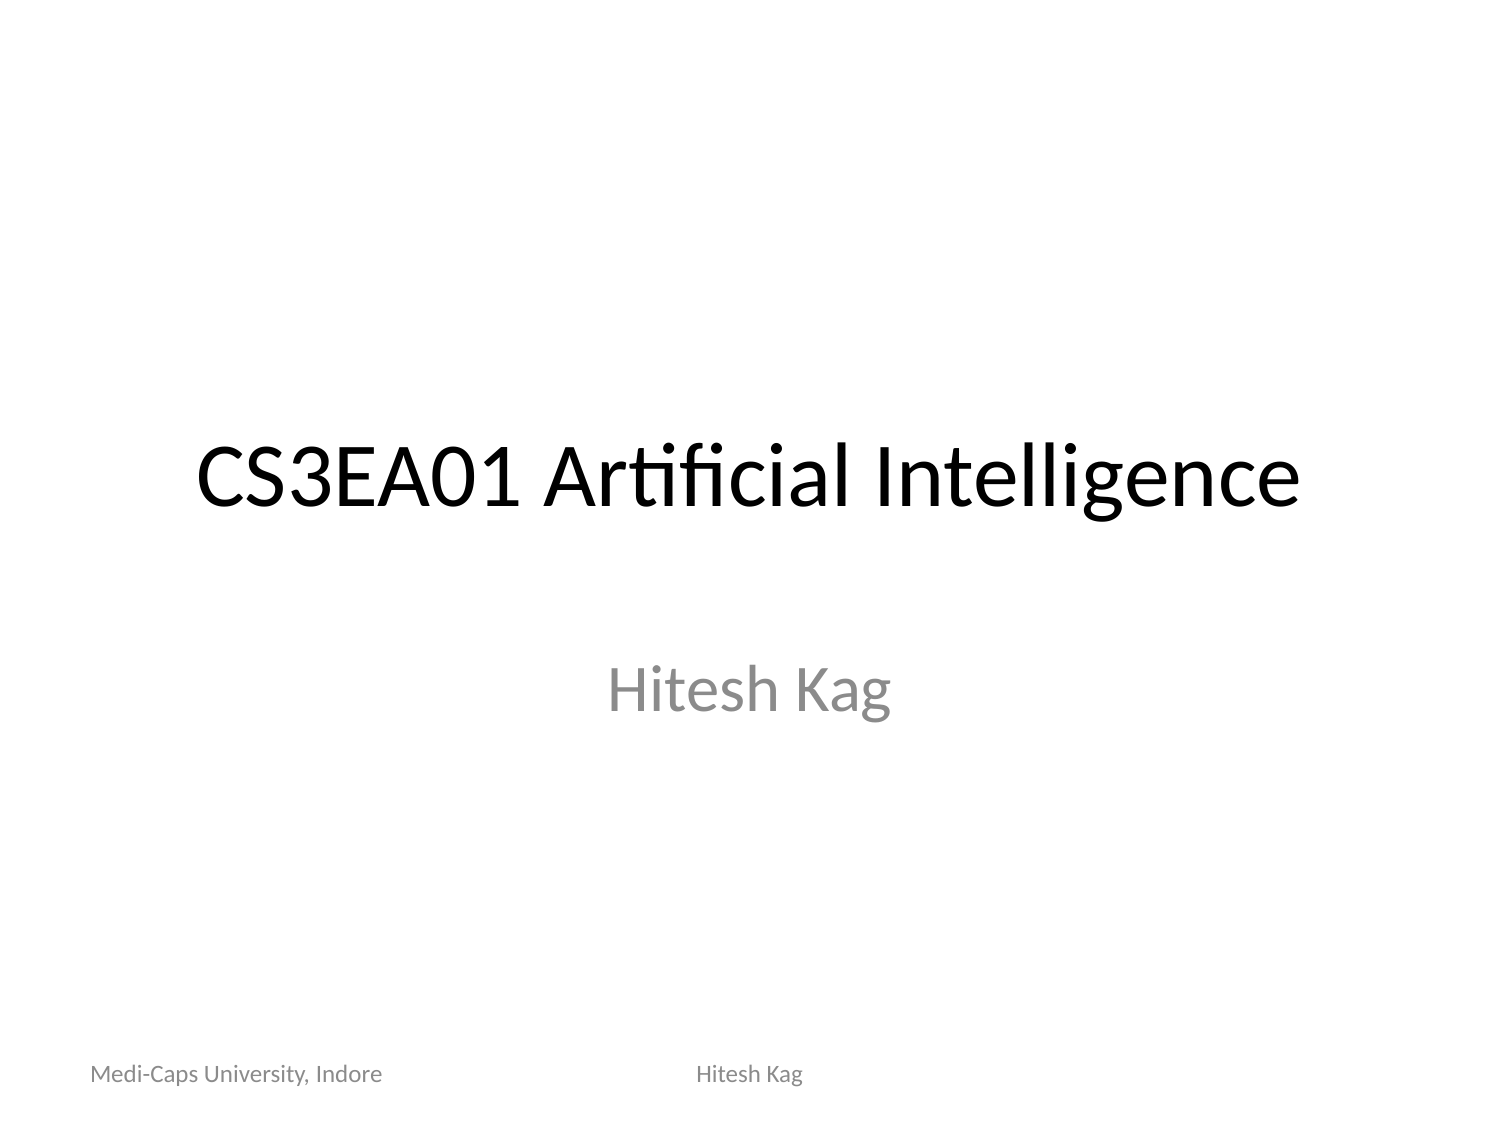

# CS3EA01 Artificial Intelligence
Hitesh Kag
Medi-Caps University, Indore
Hitesh Kag